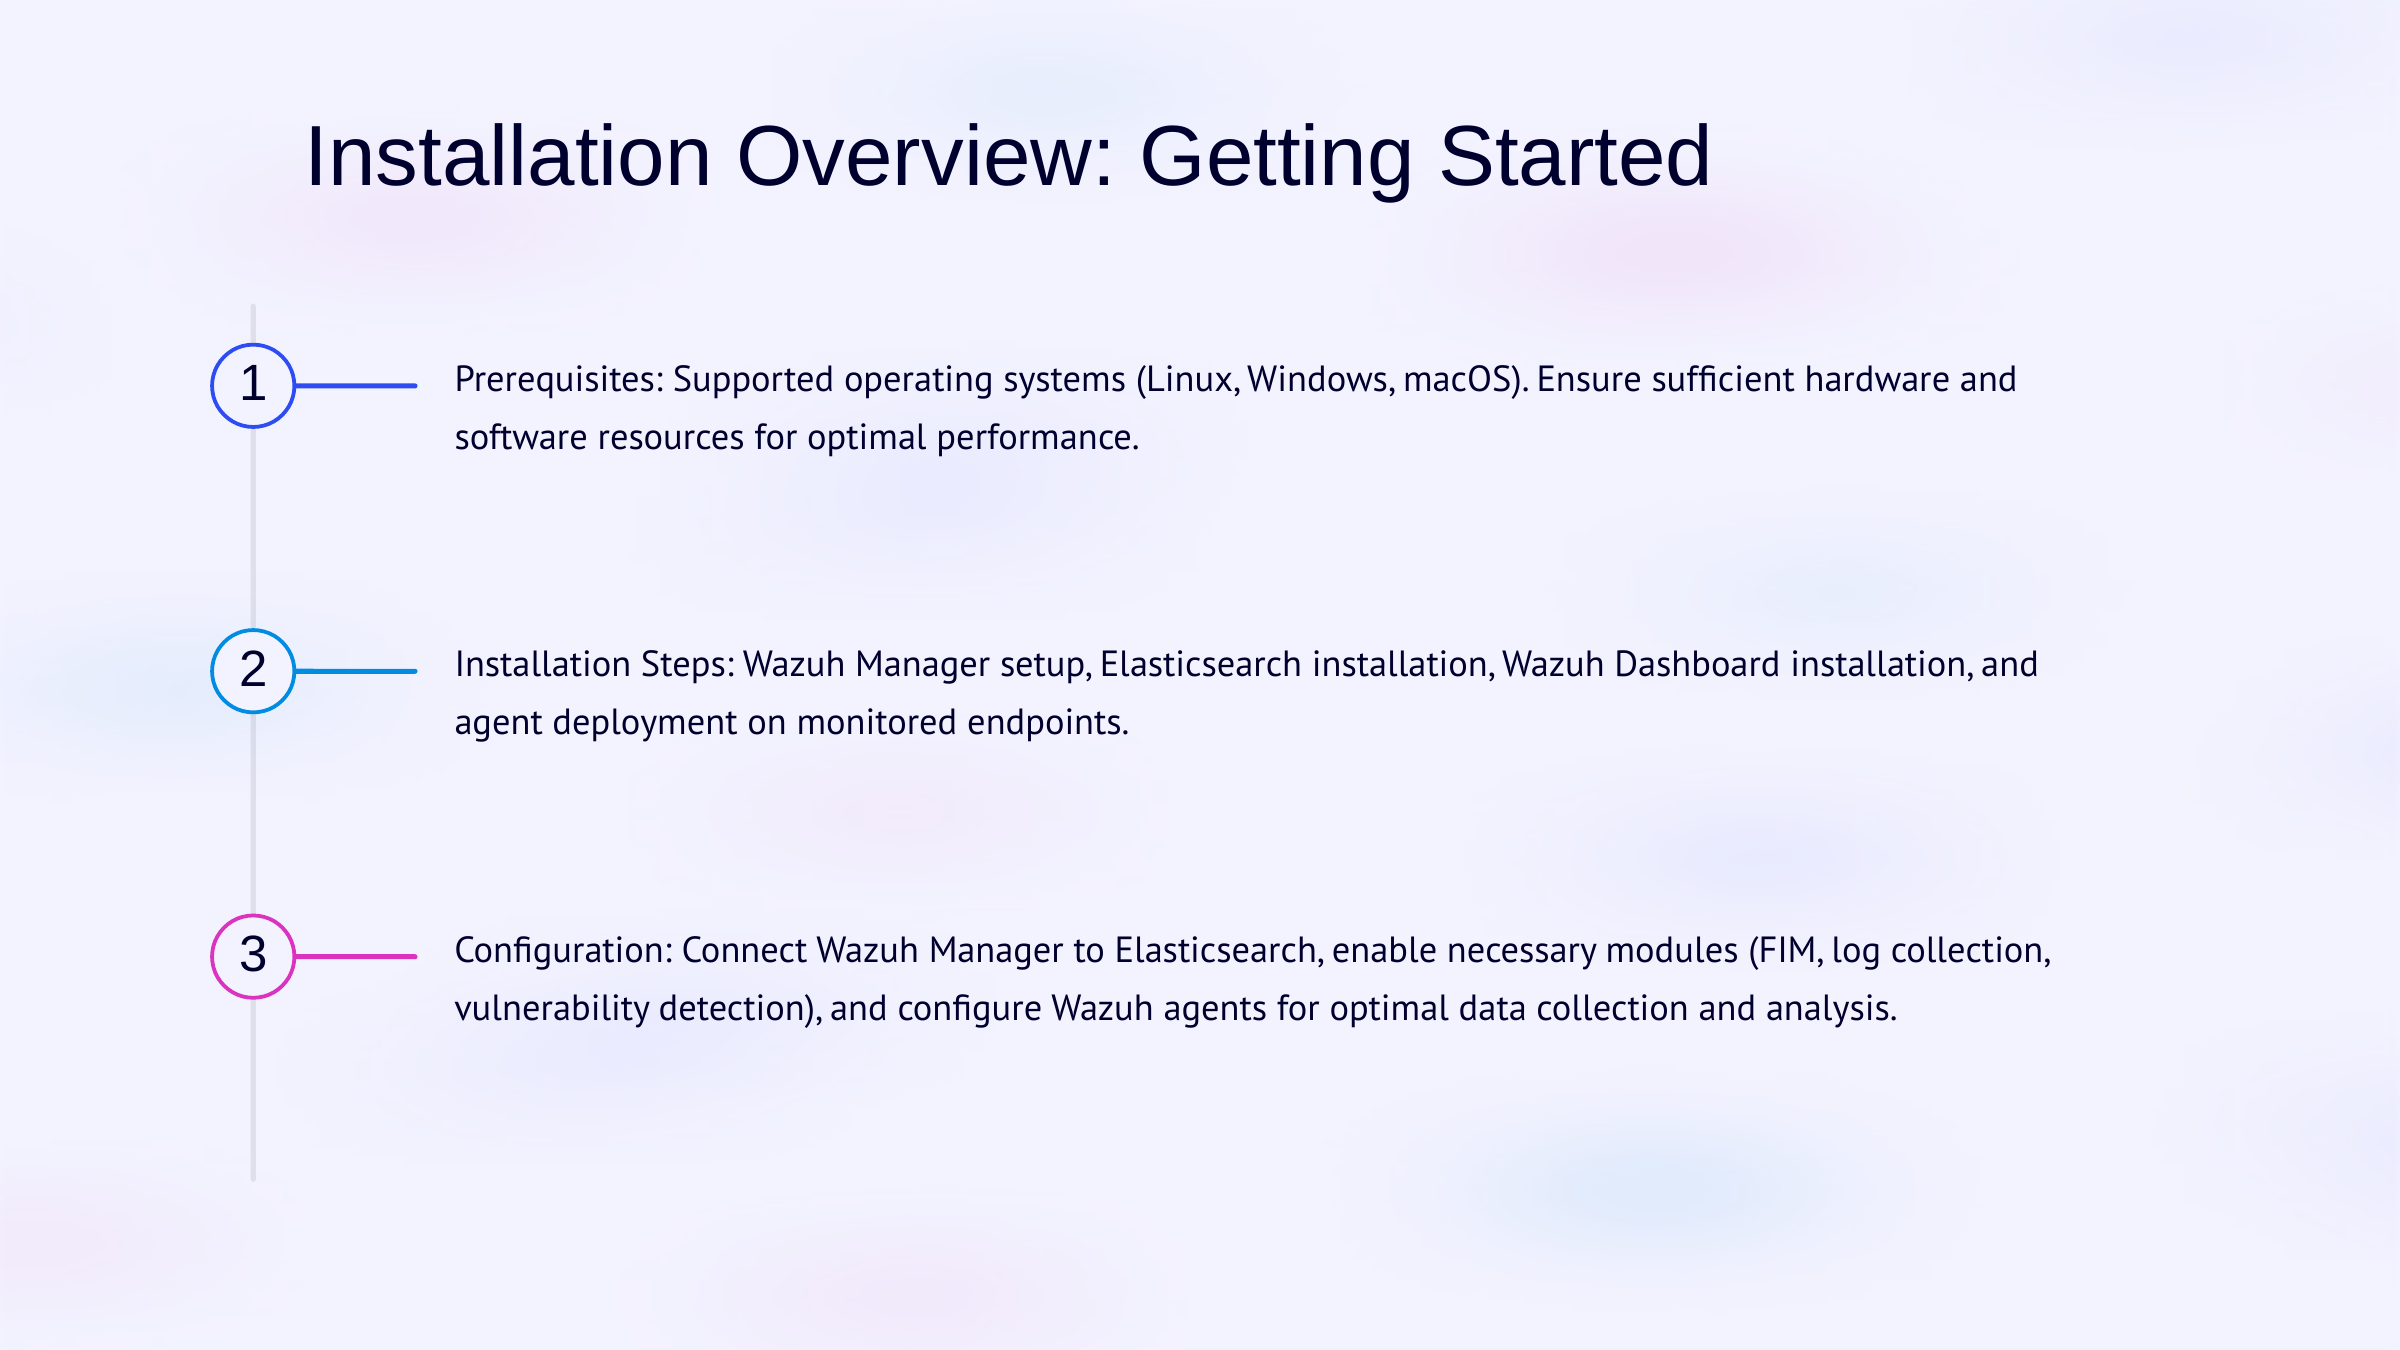

Installation Overview: Getting Started

Prerequisites: Supported operating systems (Linux, Windows, macOS). Ensure sufficient hardware and software resources for optimal performance.

1

Installation Steps: Wazuh Manager setup, Elasticsearch installation, Wazuh Dashboard installation, and agent deployment on monitored endpoints.

2

Configuration: Connect Wazuh Manager to Elasticsearch, enable necessary modules (FIM, log collection, vulnerability detection), and configure Wazuh agents for optimal data collection and analysis.

3